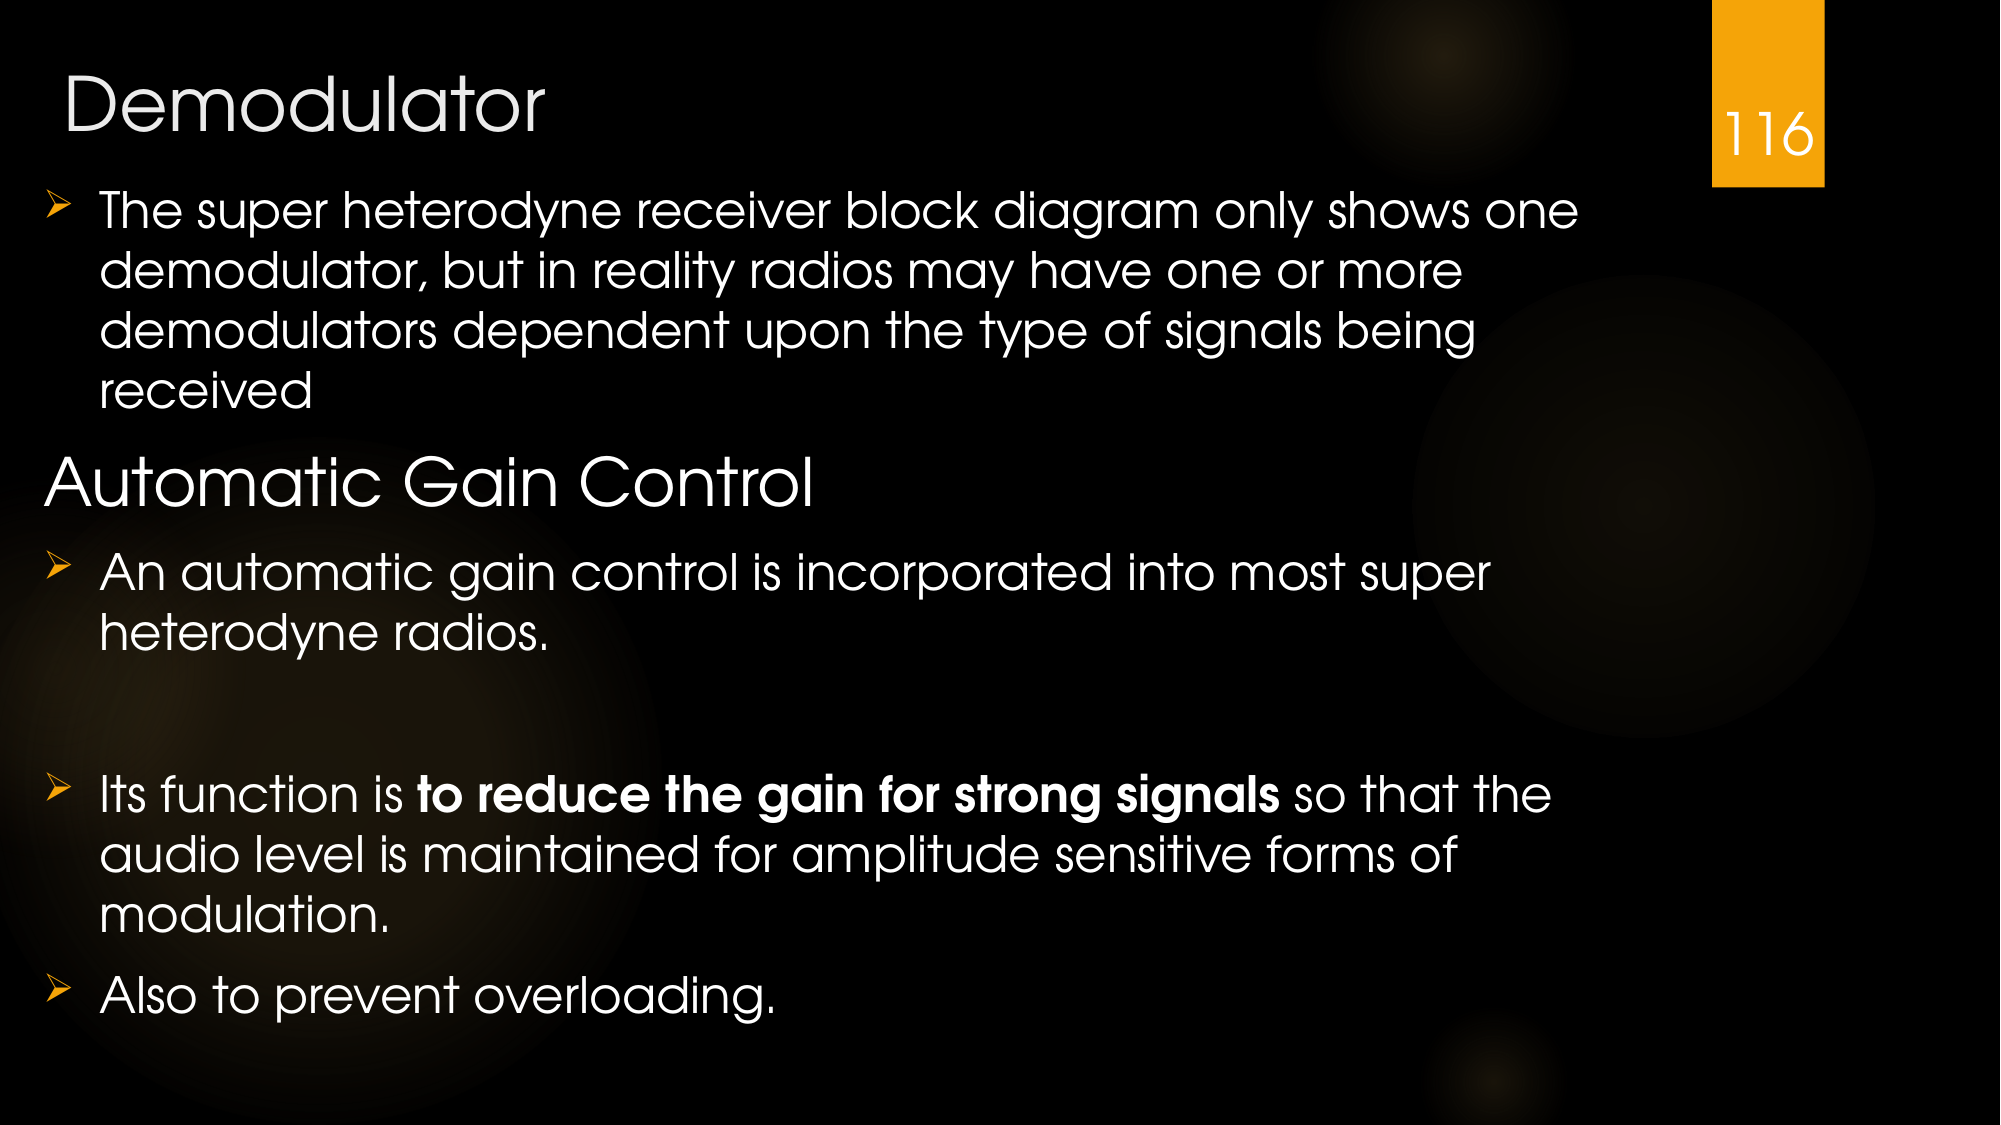

# Demodulator
116
The super heterodyne receiver block diagram only shows one demodulator, but in reality radios may have one or more demodulators dependent upon the type of signals being received
Automatic Gain Control
An automatic gain control is incorporated into most super heterodyne radios.

Its function is to reduce the gain for strong signals so that the audio level is maintained for amplitude sensitive forms of modulation.
Also to prevent overloading.